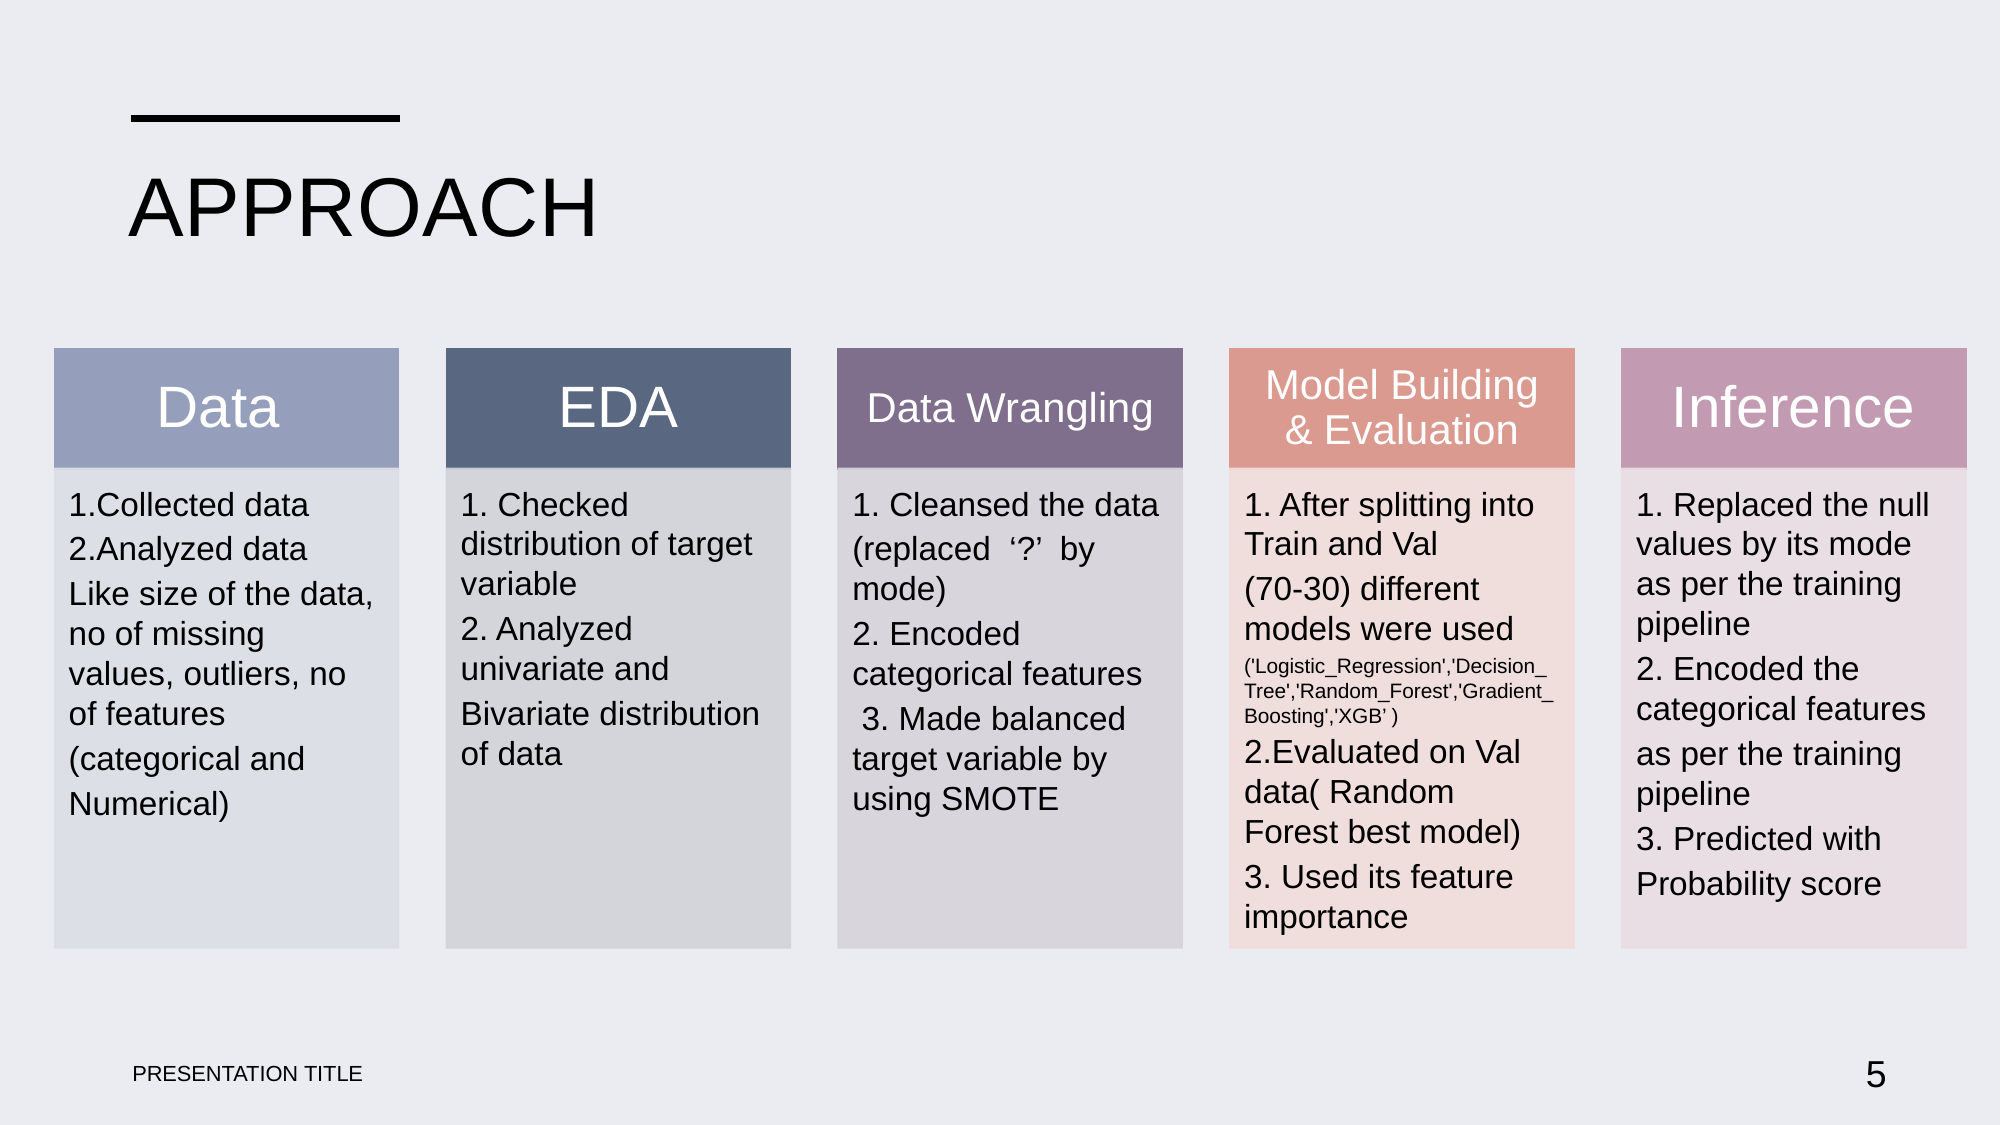

# Approach
Data
1.Collected data
2.Analyzed data
Like size of the data, no of missing values, outliers, no of features
(categorical and
Numerical)

EDA
1. Checked distribution of target variable
2. Analyzed univariate and
Bivariate distribution of data

Data Wrangling
1. Cleansed the data
(replaced  ‘?’  by mode)
2. Encoded categorical features
 3. Made balanced target variable by using SMOTE
Model Building & Evaluation
1. After splitting into Train and Val
(70-30) different models were used
('Logistic_Regression','Decision_Tree','Random_Forest','Gradient_Boosting','XGB’ )
2.Evaluated on Val data( Random Forest best model)
3. Used its feature importance
Inference
1. Replaced the null values by its mode as per the training pipeline
2. Encoded the categorical features
as per the training pipeline
3. Predicted with
Probability score
PRESENTATION TITLE
5